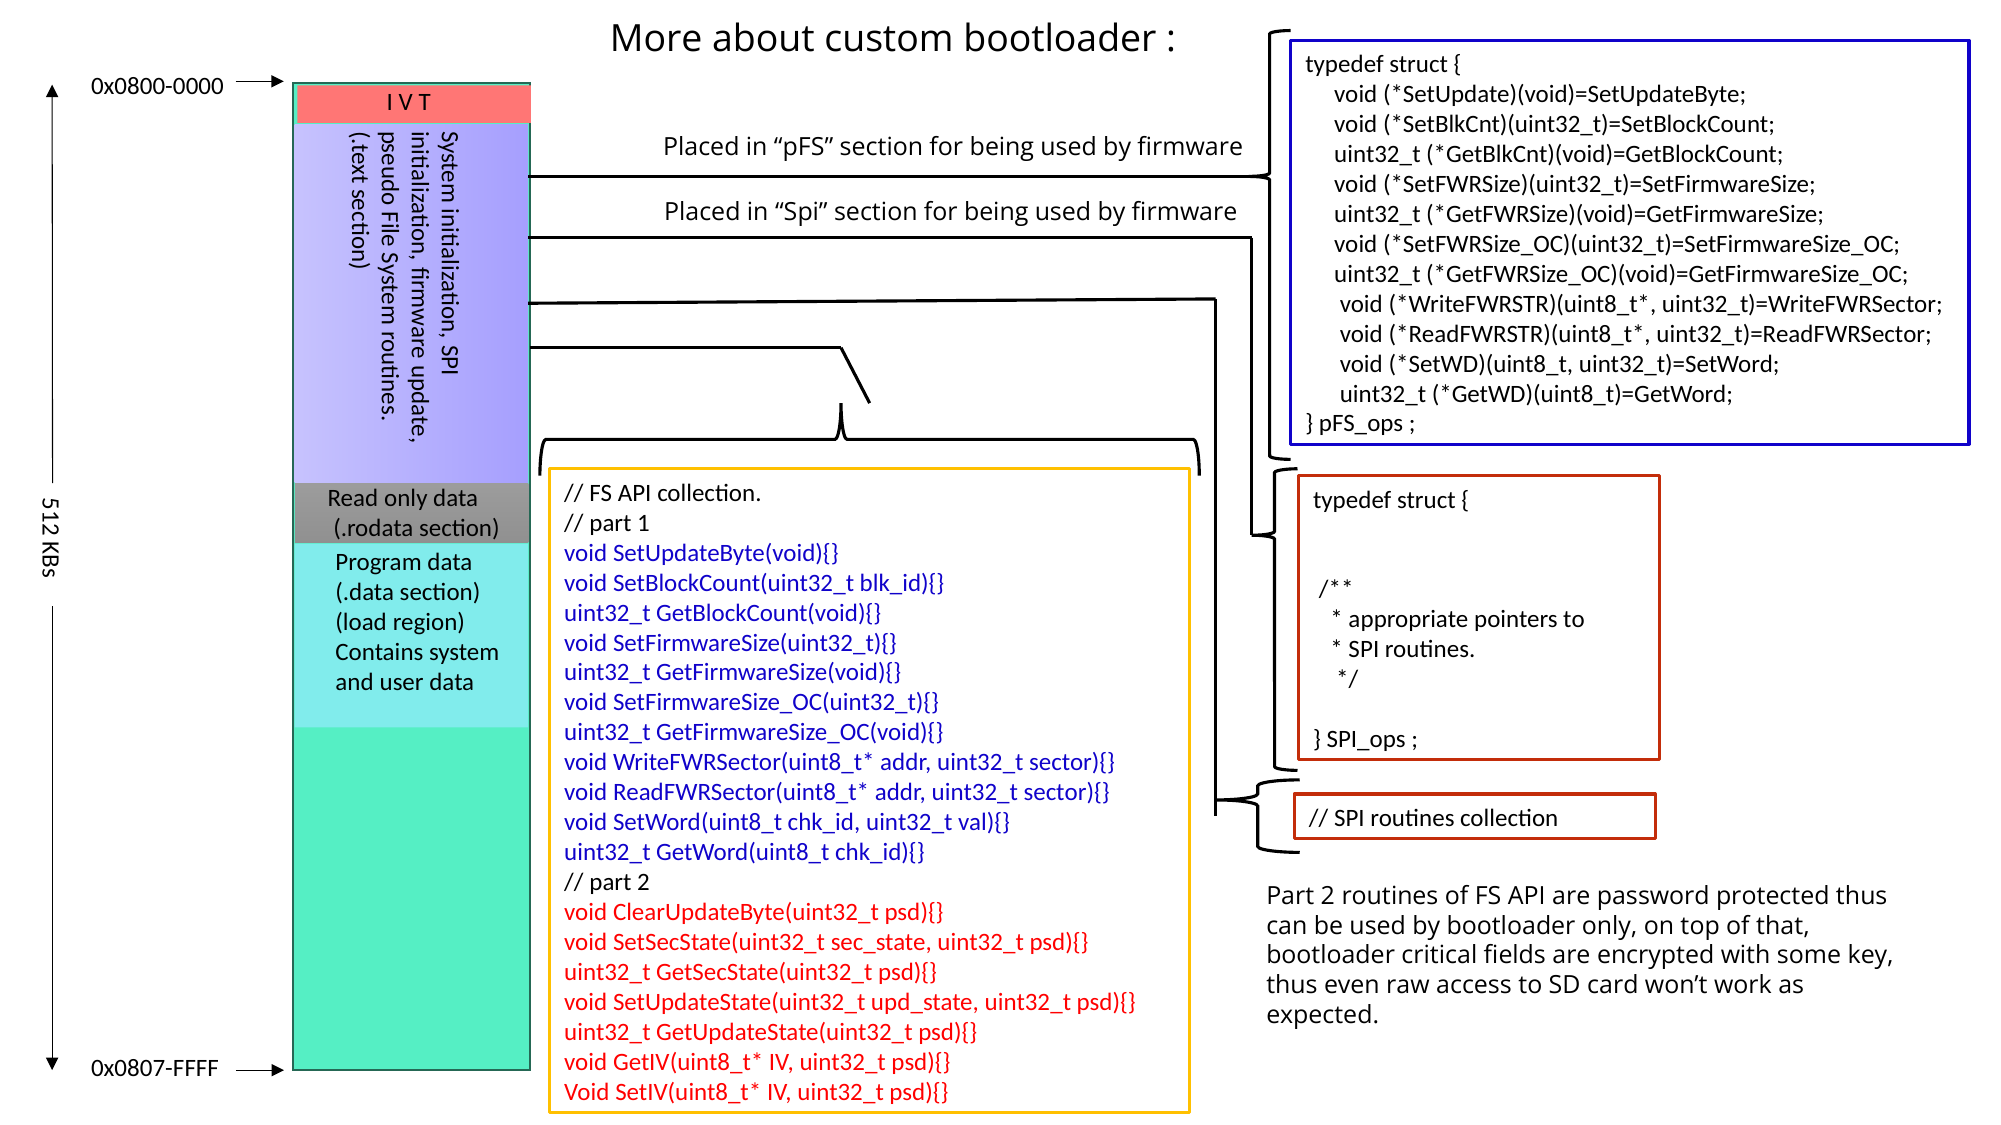

More about custom bootloader :

typedef struct {
     void (*SetUpdate)(void)=SetUpdateByte;
     void (*SetBlkCnt)(uint32_t)=SetBlockCount;
     uint32_t (*GetBlkCnt)(void)=GetBlockCount;
     void (*SetFWRSize)(uint32_t)=SetFirmwareSize;
     uint32_t (*GetFWRSize)(void)=GetFirmwareSize;
     void (*SetFWRSize_OC)(uint32_t)=SetFirmwareSize_OC;
     uint32_t (*GetFWRSize_OC)(void)=GetFirmwareSize_OC;
      void (*WriteFWRSTR)(uint8_t*, uint32_t)=WriteFWRSector;
      void (*ReadFWRSTR)(uint8_t*, uint32_t)=ReadFWRSector;
      void (*SetWD)(uint8_t, uint32_t)=SetWord;
      uint32_t (*GetWD)(uint8_t)=GetWord;
} pFS_ops ;
Placed in “pFS” section for being used by firmware
Placed in “Spi” section for being used by firmware

Program data
(.data section)
(load region)
Contains system and user data
System initialization, SPI initialization, firmware update, pseudo File System routines.
(.text section)
Read only data
 (.rodata section)
I V T
0x0807-FFFF
0x0800-0000
512 KBs

// FS API collection.
// part 1
void SetUpdateByte(void){}
void SetBlockCount(uint32_t blk_id){}
uint32_t GetBlockCount(void){}
void SetFirmwareSize(uint32_t){}
uint32_t GetFirmwareSize(void){}
void SetFirmwareSize_OC(uint32_t){}
uint32_t GetFirmwareSize_OC(void){}
void WriteFWRSector(uint8_t* addr, uint32_t sector){}
void ReadFWRSector(uint8_t* addr, uint32_t sector){}
void SetWord(uint8_t chk_id, uint32_t val){}
uint32_t GetWord(uint8_t chk_id){}
// part 2
void ClearUpdateByte(uint32_t psd){}
void SetSecState(uint32_t sec_state, uint32_t psd){}
uint32_t GetSecState(uint32_t psd){}
void SetUpdateState(uint32_t upd_state, uint32_t psd){}
uint32_t GetUpdateState(uint32_t psd){}
void GetIV(uint8_t* IV, uint32_t psd){}
Void SetIV(uint8_t* IV, uint32_t psd){}
typedef struct {

 /**
   * appropriate pointers to
   * SPI routines.
    */

} SPI_ops ;

// SPI routines collection
Part 2 routines of FS API are password protected thus can be used by bootloader only, on top of that, bootloader critical fields are encrypted with some key, thus even raw access to SD card won’t work as expected.